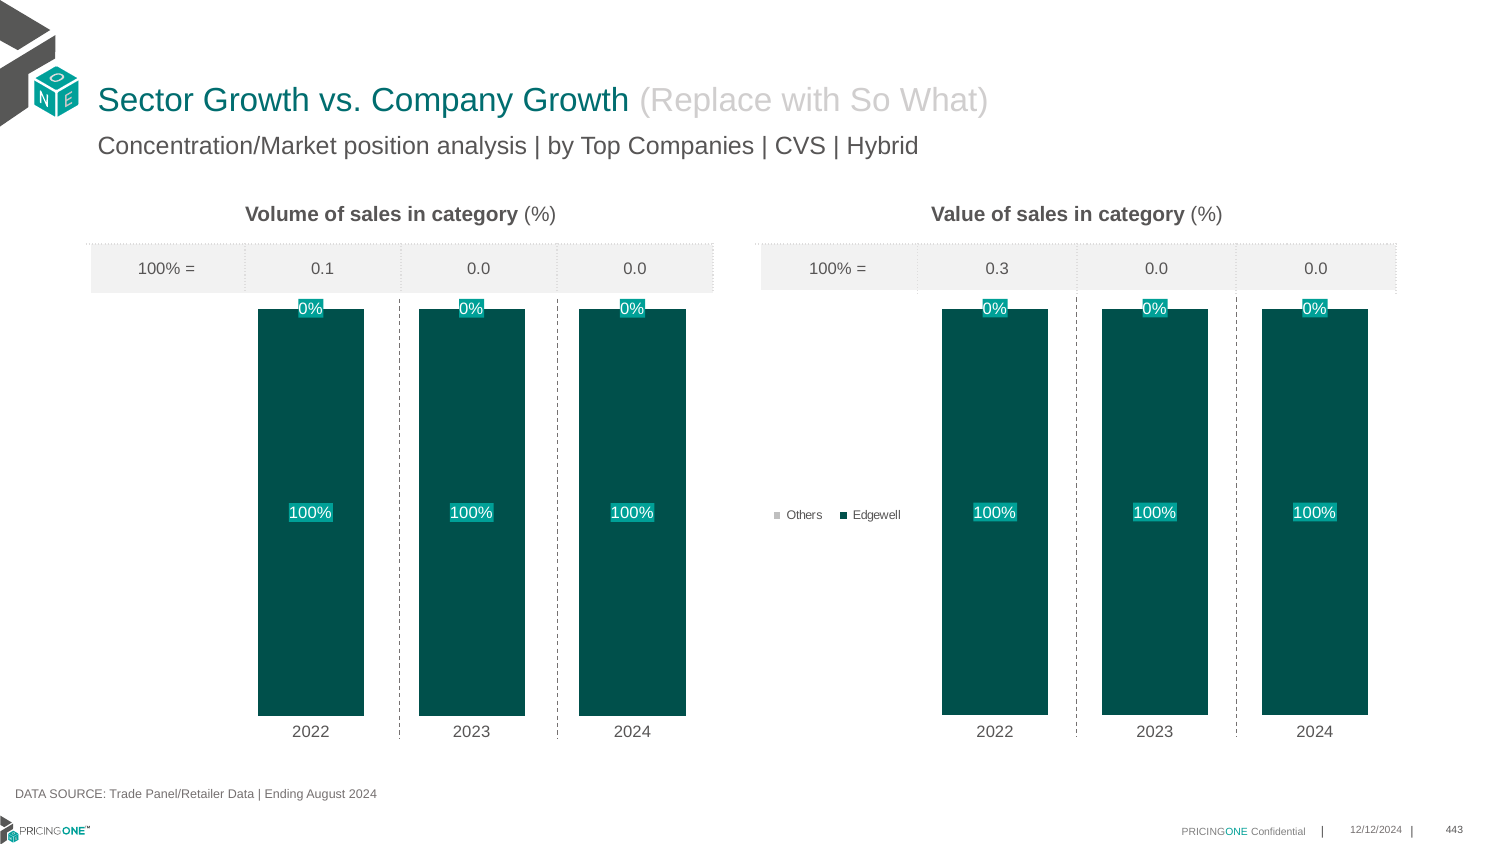

# Sector Growth vs. Company Growth (Replace with So What)
Concentration/Market position analysis | by Top Companies | CVS | Hybrid
| Volume of sales in category (%) |  |  |  |
| --- | --- | --- | --- |
| 100% = | 0.1 | 0.0 | 0.0 |
| Value of sales in category (%) |  |  |  |
| --- | --- | --- | --- |
| 100% = | 0.3 | 0.0 | 0.0 |

### Chart

| Category | Edgewell | Others |
|---|---|---|
| 2022 | 0.9997944365726703 | 0.00020556342732965766 |
| 2023 | 1.0 | 0.0 |
| 2024 | 1.0 | 0.0 |

### Chart

| Category | Edgewell | Others |
|---|---|---|
| 2022 | 0.9999733299551277 | 2.66700448723505e-05 |
| 2023 | 1.0 | 0.0 |
| 2024 | 1.0 | 0.0 |
DATA SOURCE: Trade Panel/Retailer Data | Ending August 2024

12/12/2024
443